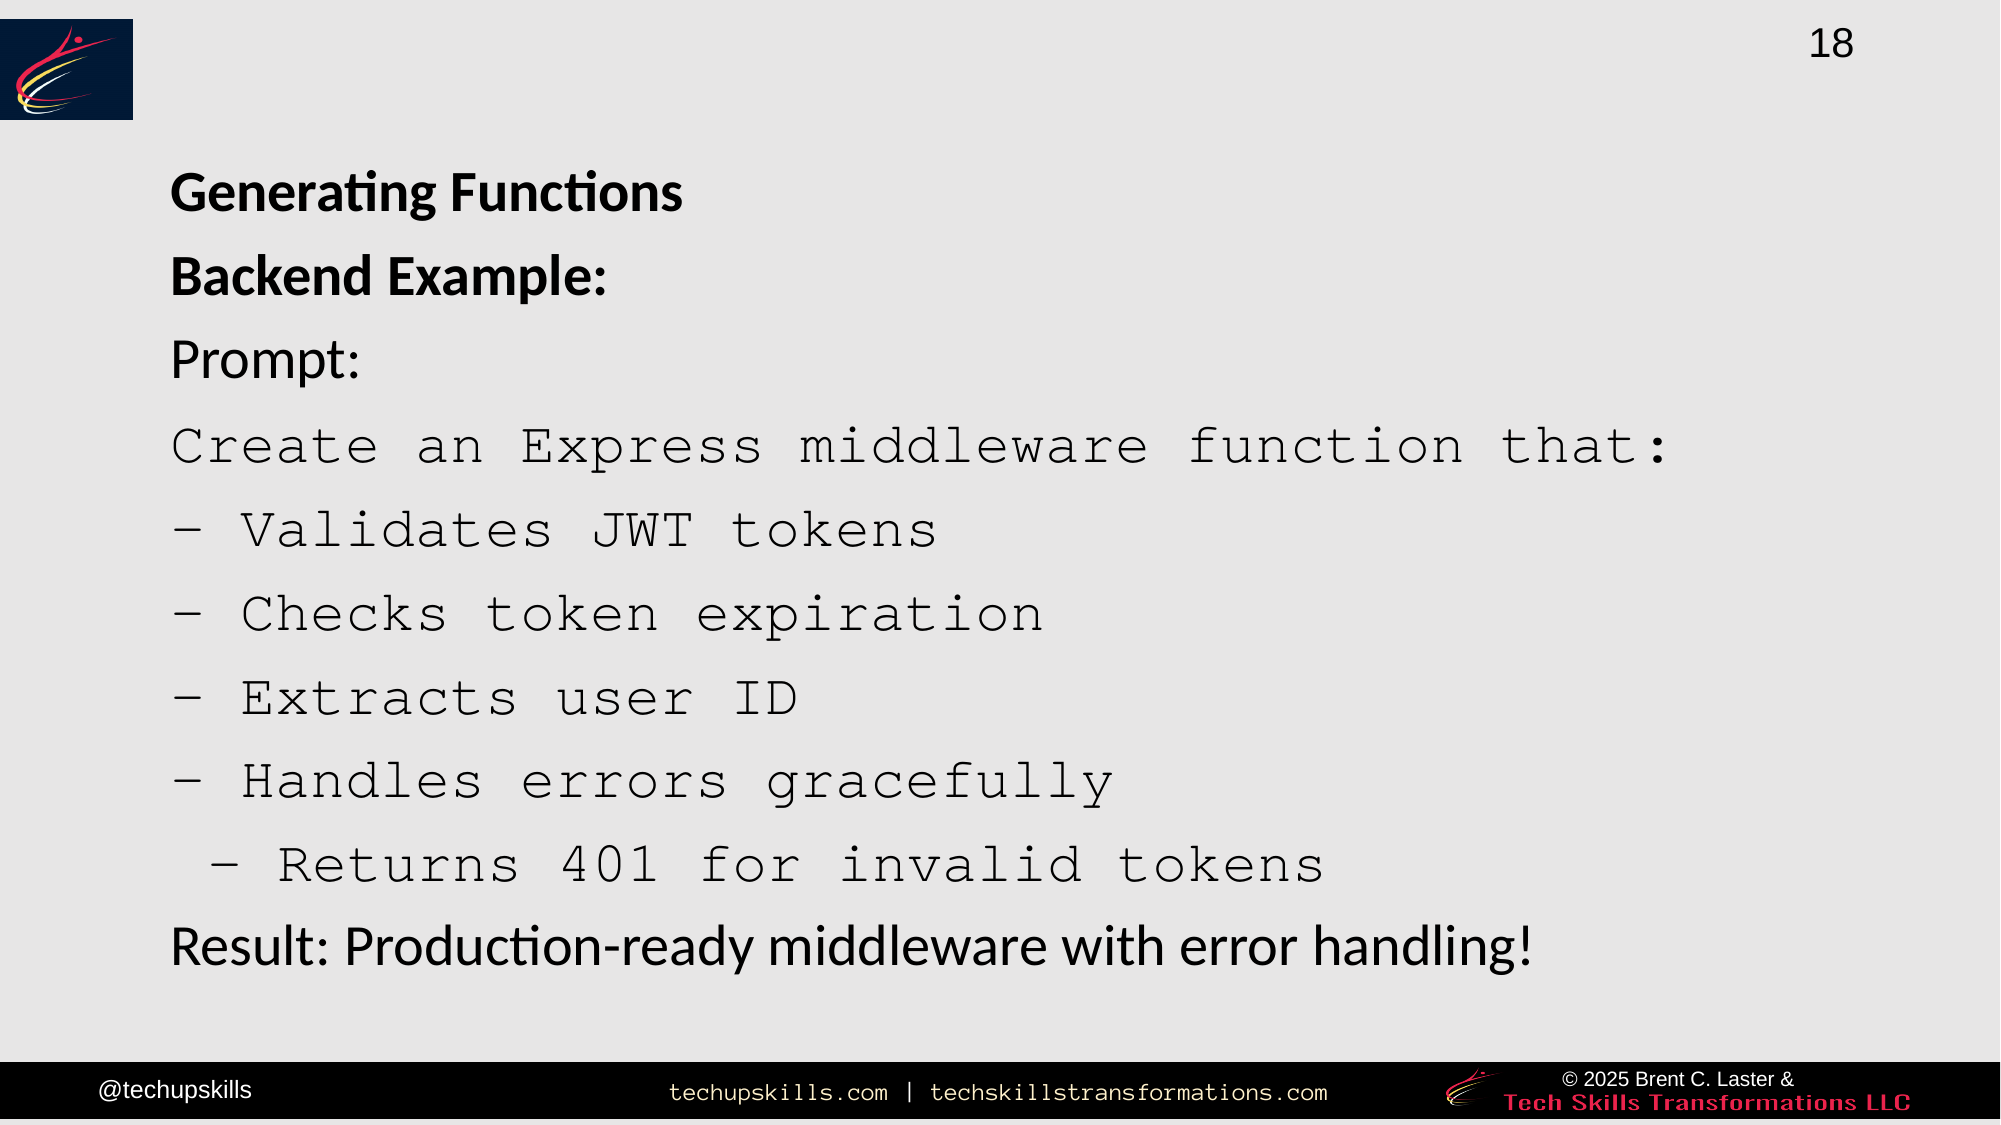

Generating Functions
Backend Example:
Prompt:
Create an Express middleware function that:
- Validates JWT tokens
- Checks token expiration
- Extracts user ID
- Handles errors gracefully
- Returns 401 for invalid tokens
Result: Production-ready middleware with error handling!